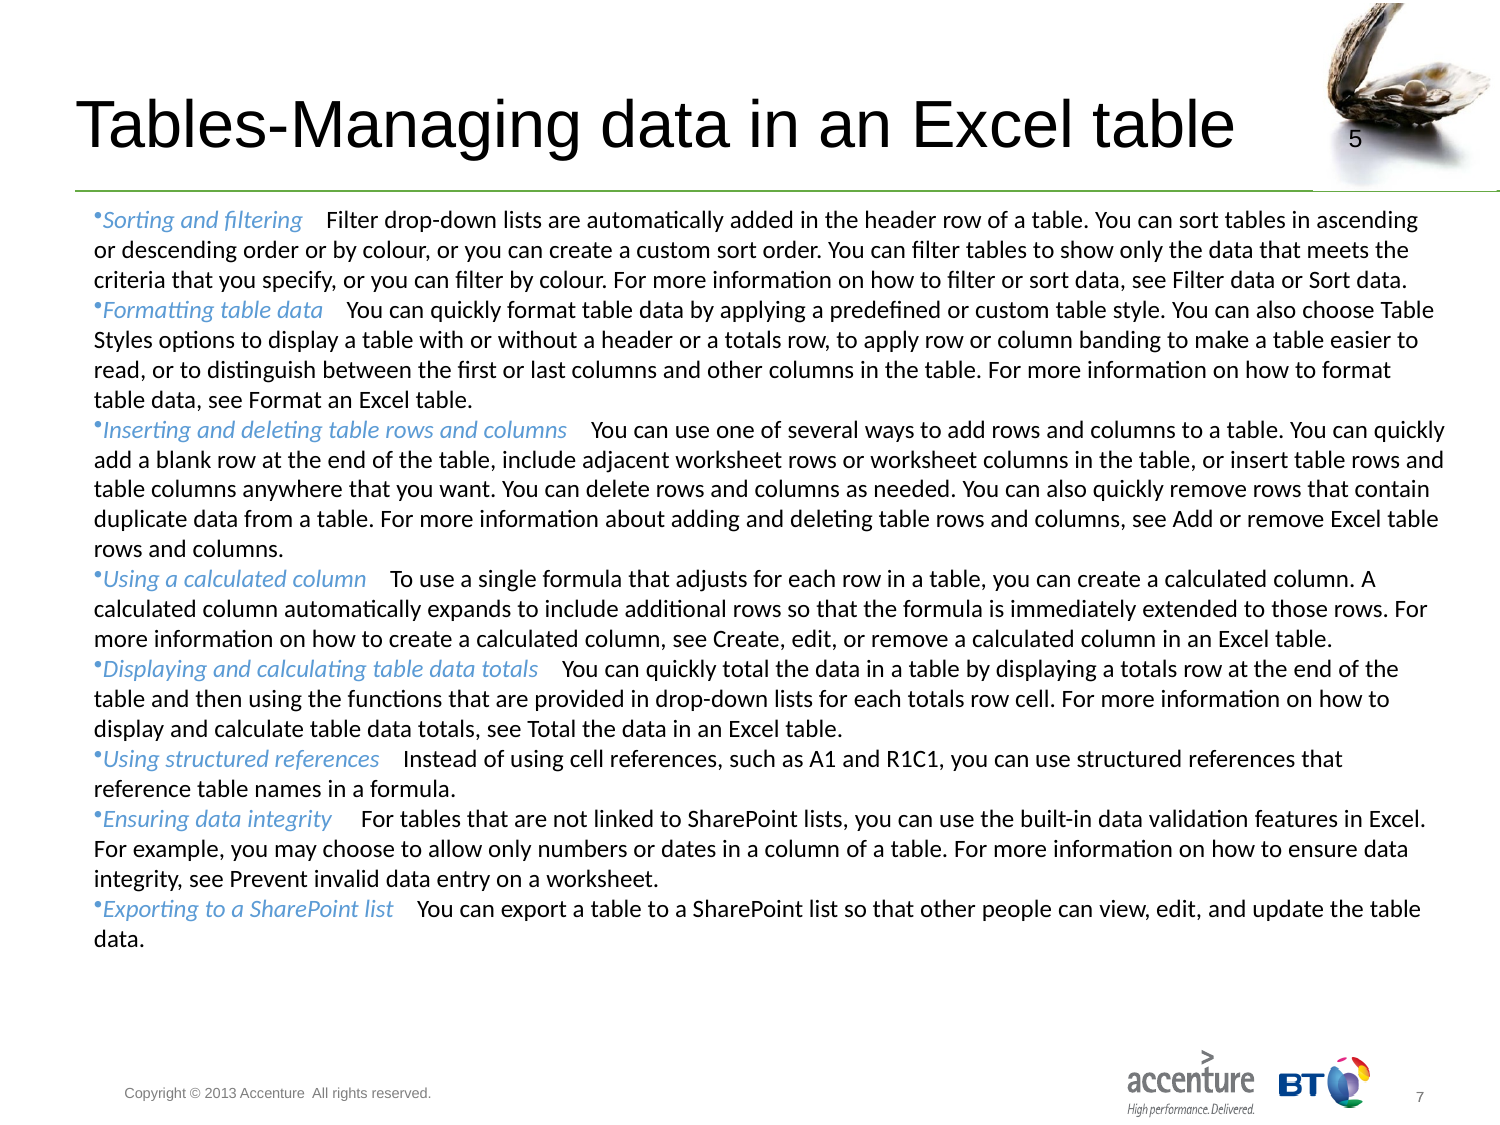

# Tables-Managing data in an Excel table	       5
Sorting and filtering    Filter drop-down lists are automatically added in the header row of a table. You can sort tables in ascending or descending order or by colour, or you can create a custom sort order. You can filter tables to show only the data that meets the criteria that you specify, or you can filter by colour. For more information on how to filter or sort data, see Filter data or Sort data.
Formatting table data    You can quickly format table data by applying a predefined or custom table style. You can also choose Table Styles options to display a table with or without a header or a totals row, to apply row or column banding to make a table easier to read, or to distinguish between the first or last columns and other columns in the table. For more information on how to format table data, see Format an Excel table.
Inserting and deleting table rows and columns    You can use one of several ways to add rows and columns to a table. You can quickly add a blank row at the end of the table, include adjacent worksheet rows or worksheet columns in the table, or insert table rows and table columns anywhere that you want. You can delete rows and columns as needed. You can also quickly remove rows that contain duplicate data from a table. For more information about adding and deleting table rows and columns, see Add or remove Excel table rows and columns.
Using a calculated column    To use a single formula that adjusts for each row in a table, you can create a calculated column. A calculated column automatically expands to include additional rows so that the formula is immediately extended to those rows. For more information on how to create a calculated column, see Create, edit, or remove a calculated column in an Excel table.
Displaying and calculating table data totals    You can quickly total the data in a table by displaying a totals row at the end of the table and then using the functions that are provided in drop-down lists for each totals row cell. For more information on how to display and calculate table data totals, see Total the data in an Excel table.
Using structured references    Instead of using cell references, such as A1 and R1C1, you can use structured references that reference table names in a formula.
Ensuring data integrity     For tables that are not linked to SharePoint lists, you can use the built-in data validation features in Excel. For example, you may choose to allow only numbers or dates in a column of a table. For more information on how to ensure data integrity, see Prevent invalid data entry on a worksheet.
Exporting to a SharePoint list    You can export a table to a SharePoint list so that other people can view, edit, and update the table data.